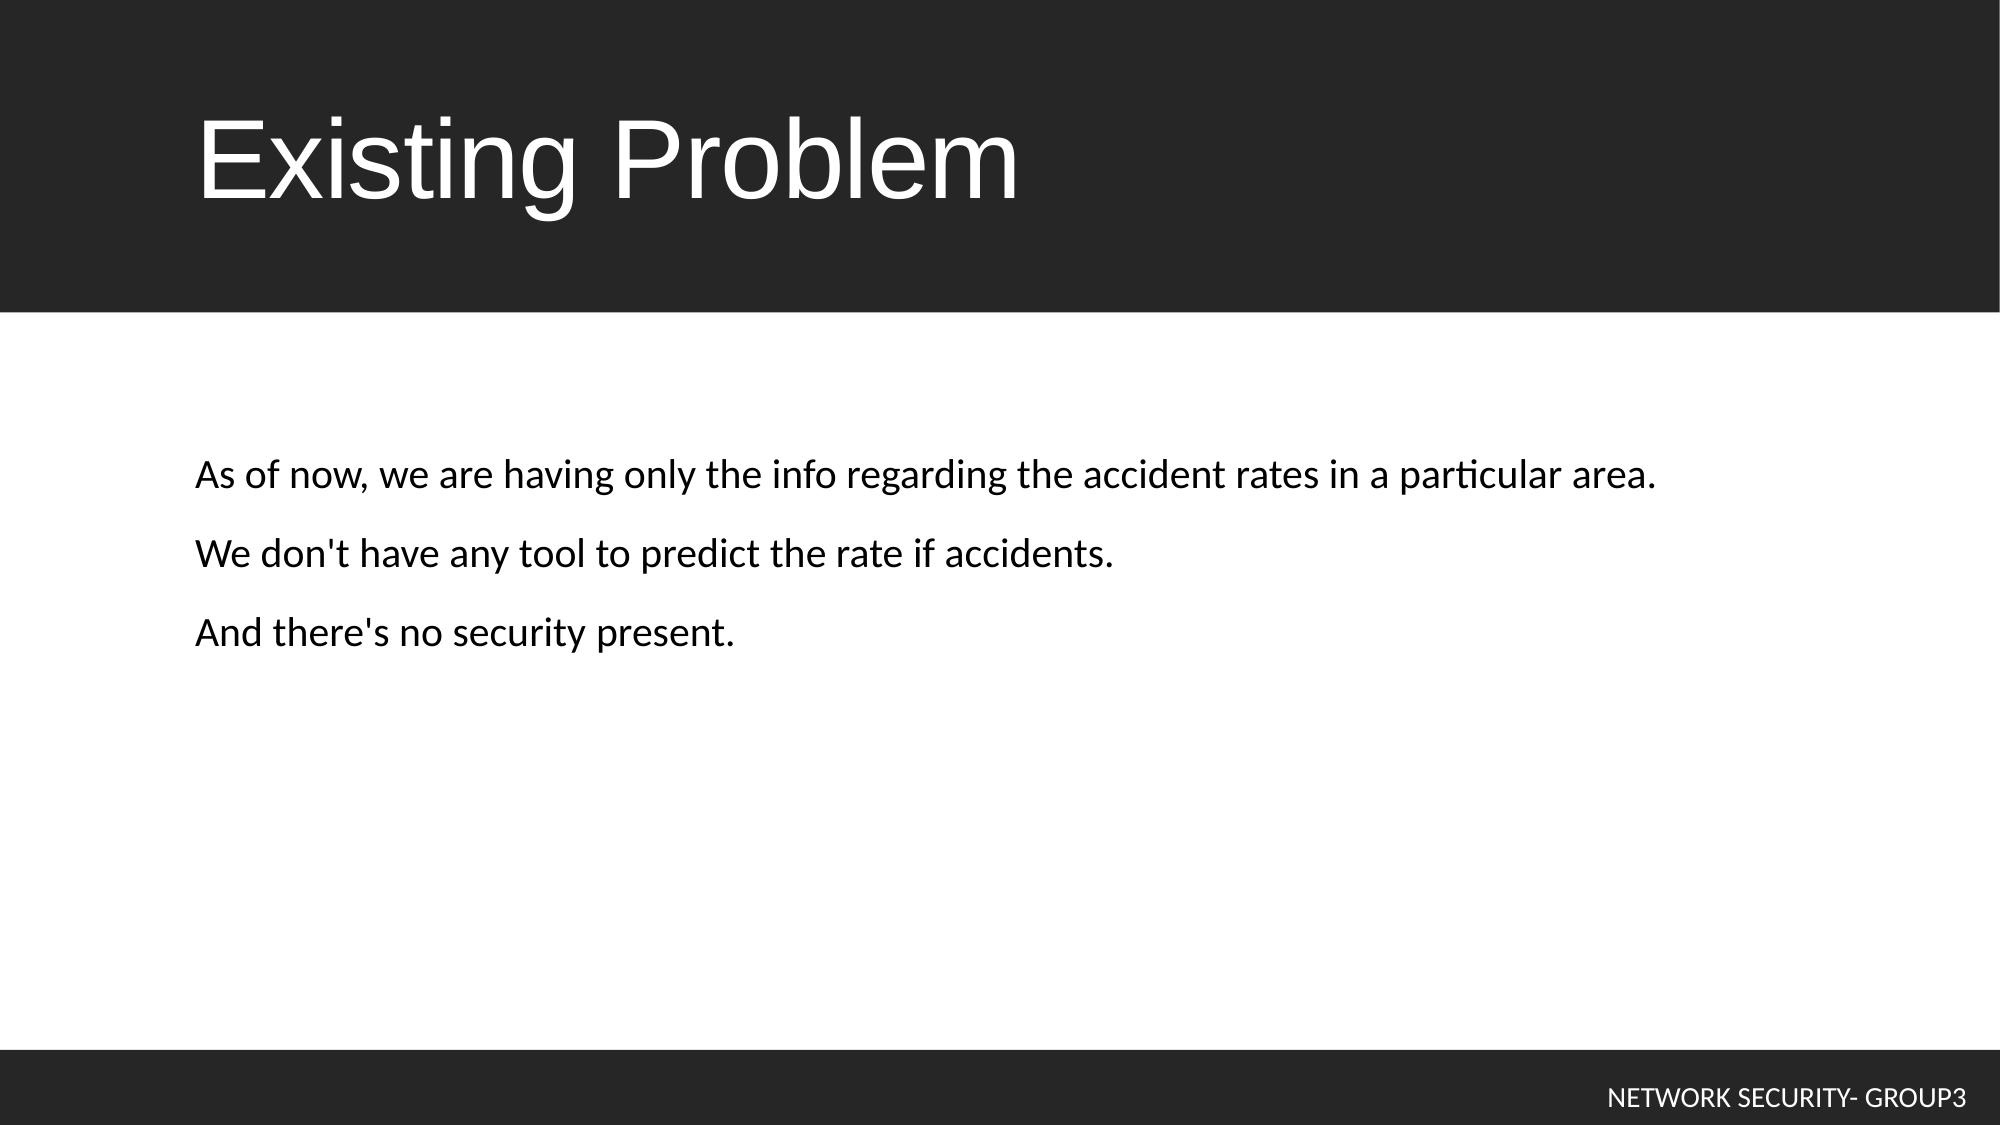

# Existing Problem
As of now, we are having only the info regarding the accident rates in a particular area.
We don't have any tool to predict the rate if accidents.
And there's no security present.

NETWORK SECURITY- GROUP3